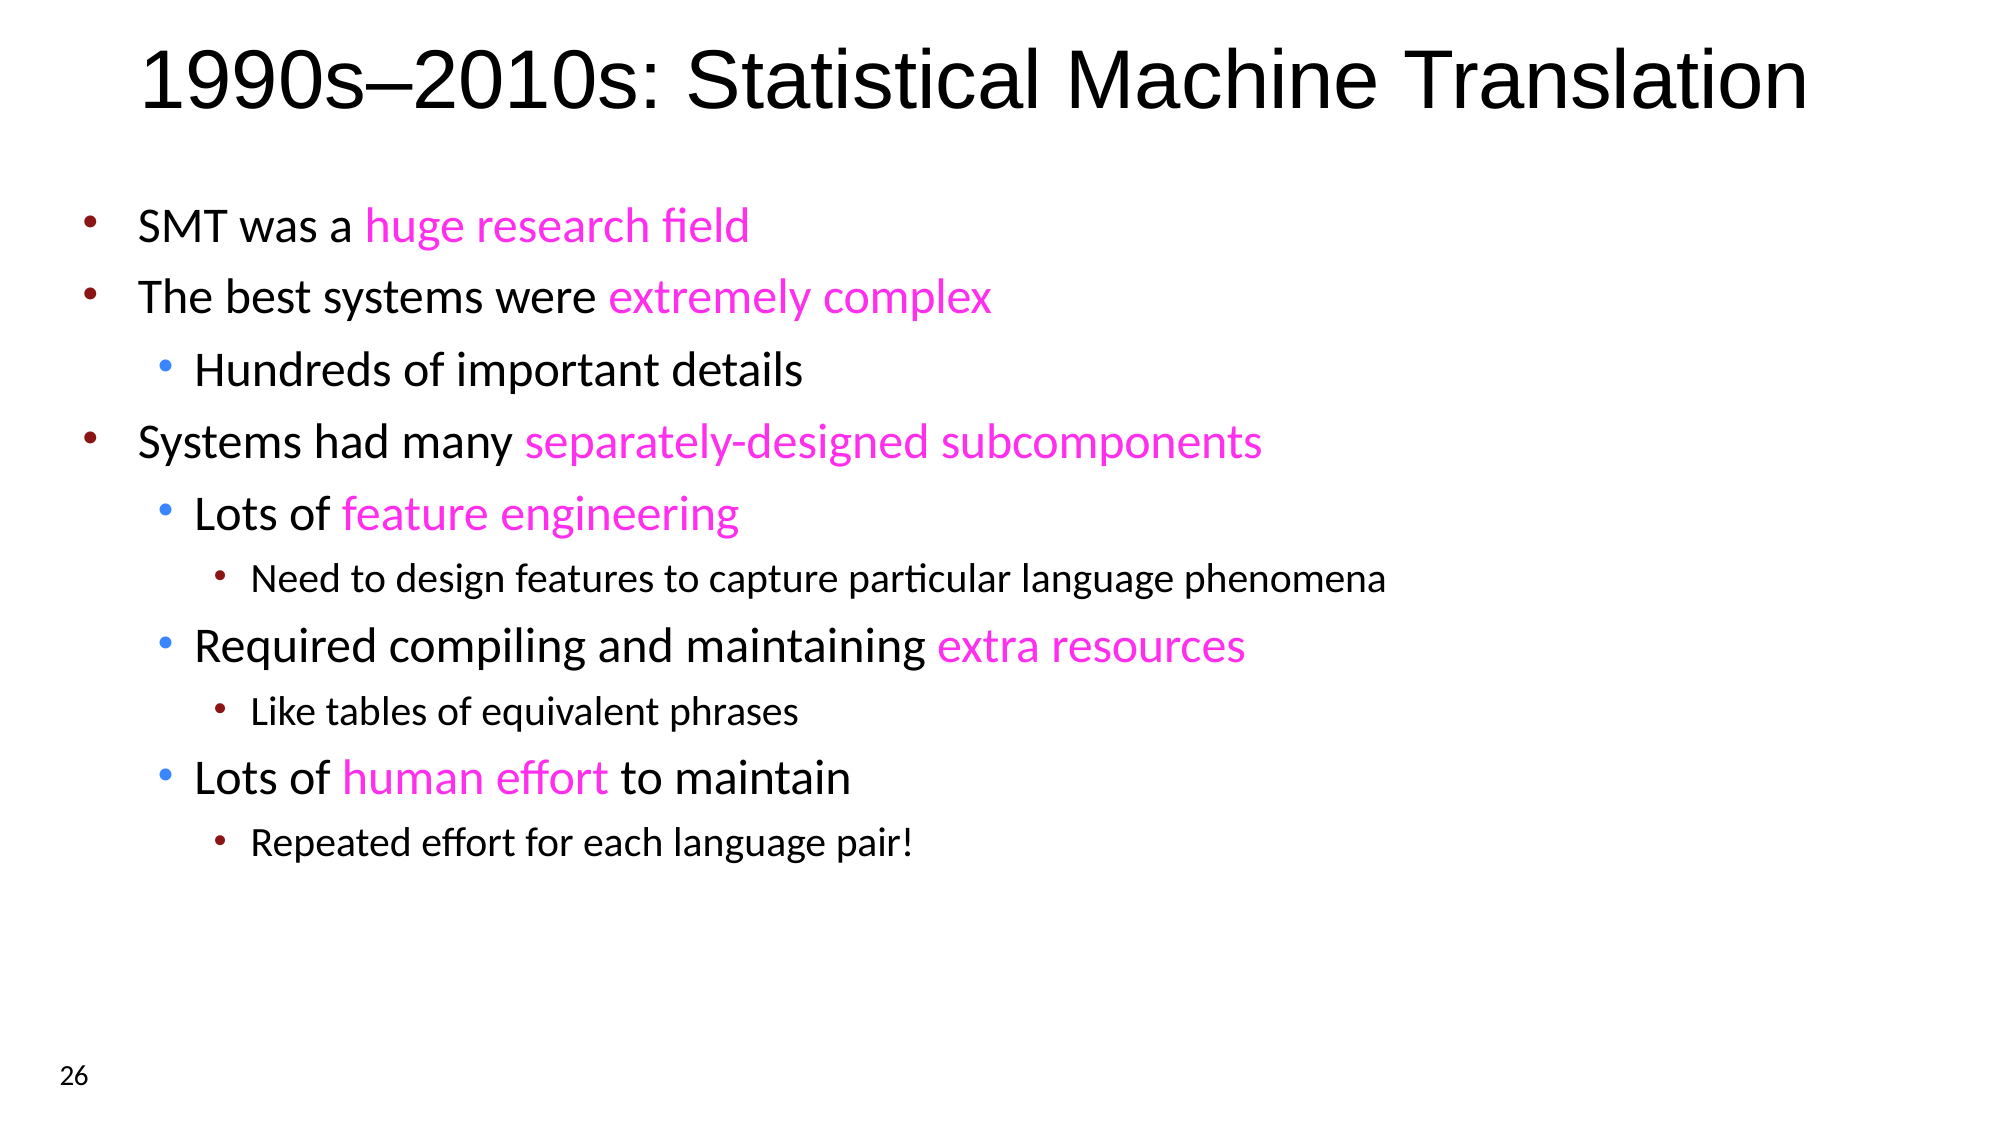

# 1990s–2010s: Statistical Machine Translation
SMT was a huge research field
The best systems were extremely complex
Hundreds of important details
Systems had many separately-designed subcomponents
Lots of feature engineering
Need to design features to capture particular language phenomena
Required compiling and maintaining extra resources
Like tables of equivalent phrases
Lots of human effort to maintain
Repeated effort for each language pair!
26